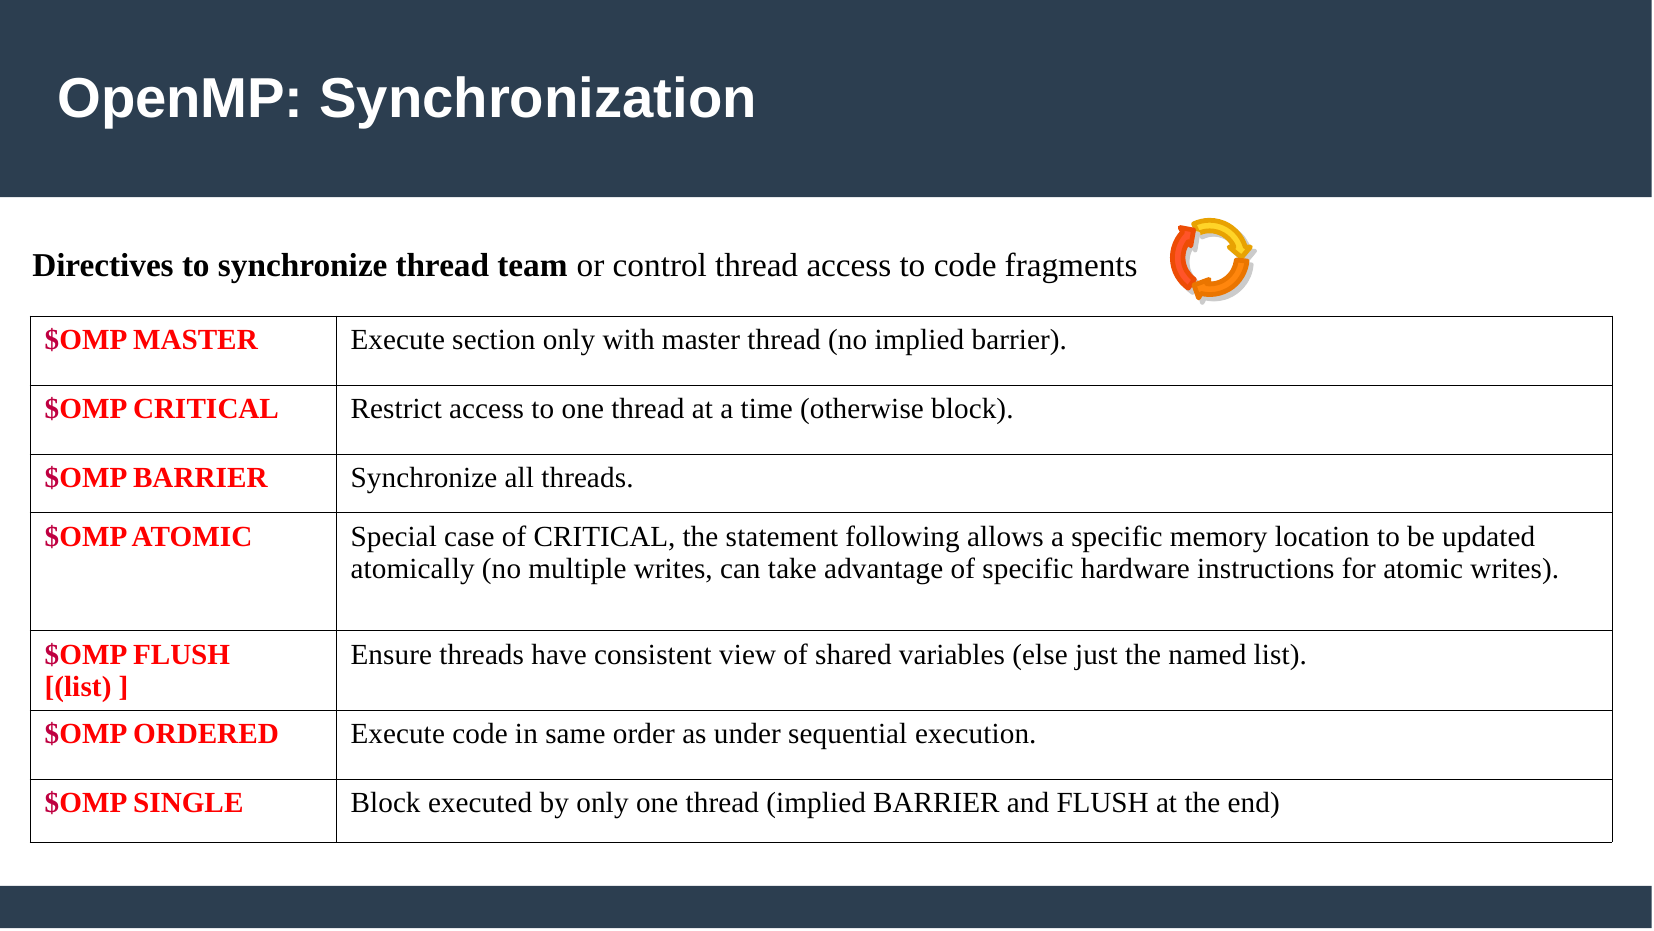

OpenMP: Synchronization

Directives to synchronize thread team or control thread access to code fragments
| $OMP MASTER | Execute section only with master thread (no implied barrier). |
| --- | --- |
| $OMP CRITICAL | Restrict access to one thread at a time (otherwise block). |
| $OMP BARRIER | Synchronize all threads. |
| $OMP ATOMIC | Special case of CRITICAL, the statement following allows a specific memory location to be updated atomically (no multiple writes, can take advantage of specific hardware instructions for atomic writes). |
| $OMP FLUSH [(list) ] | Ensure threads have consistent view of shared variables (else just the named list). |
| $OMP ORDERED | Execute code in same order as under sequential execution. |
| $OMP SINGLE | Block executed by only one thread (implied BARRIER and FLUSH at the end) |